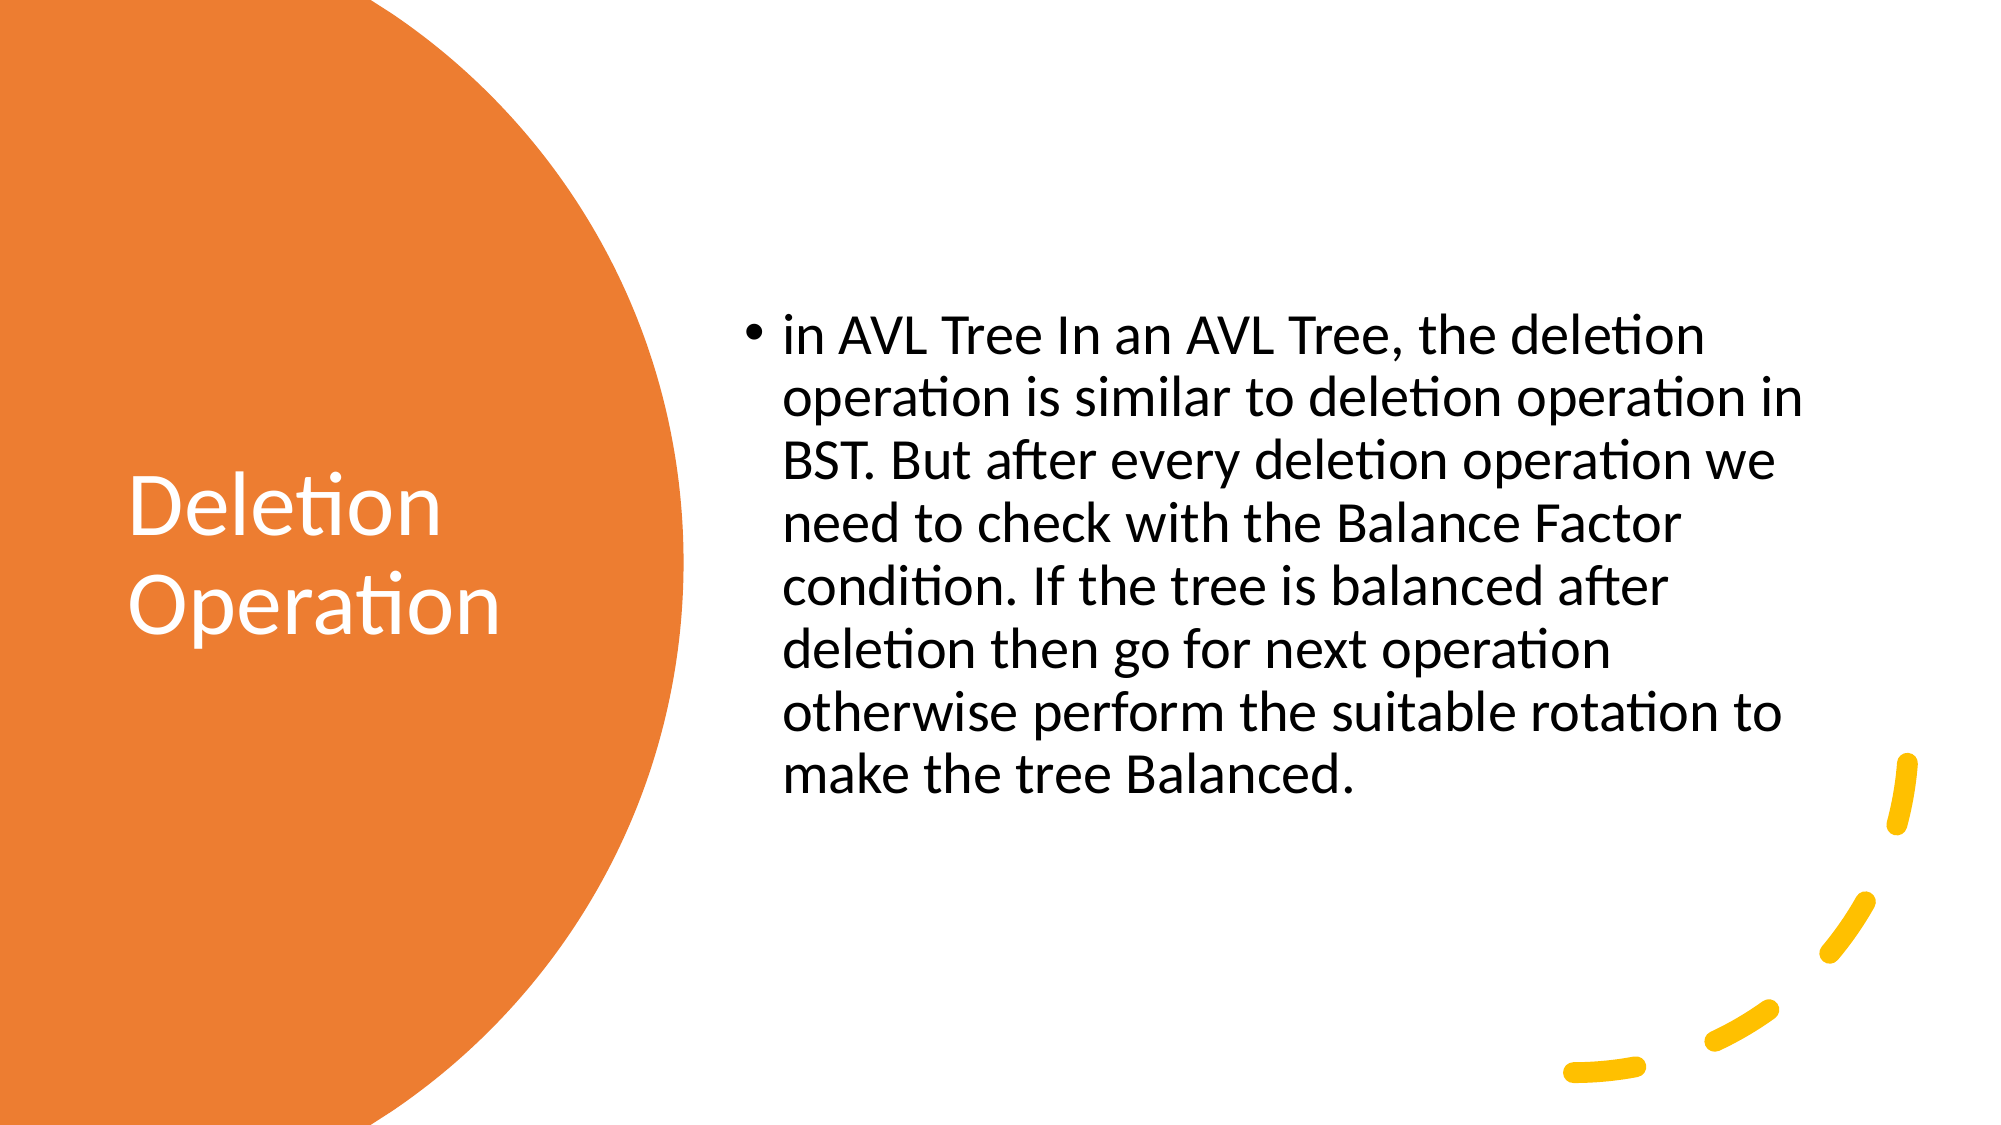

in AVL Tree In an AVL Tree, the deletion operation is similar to deletion operation in BST. But after every deletion operation we need to check with the Balance Factor condition. If the tree is balanced after deletion then go for next operation otherwise perform the suitable rotation to make the tree Balanced.
# Deletion Operation